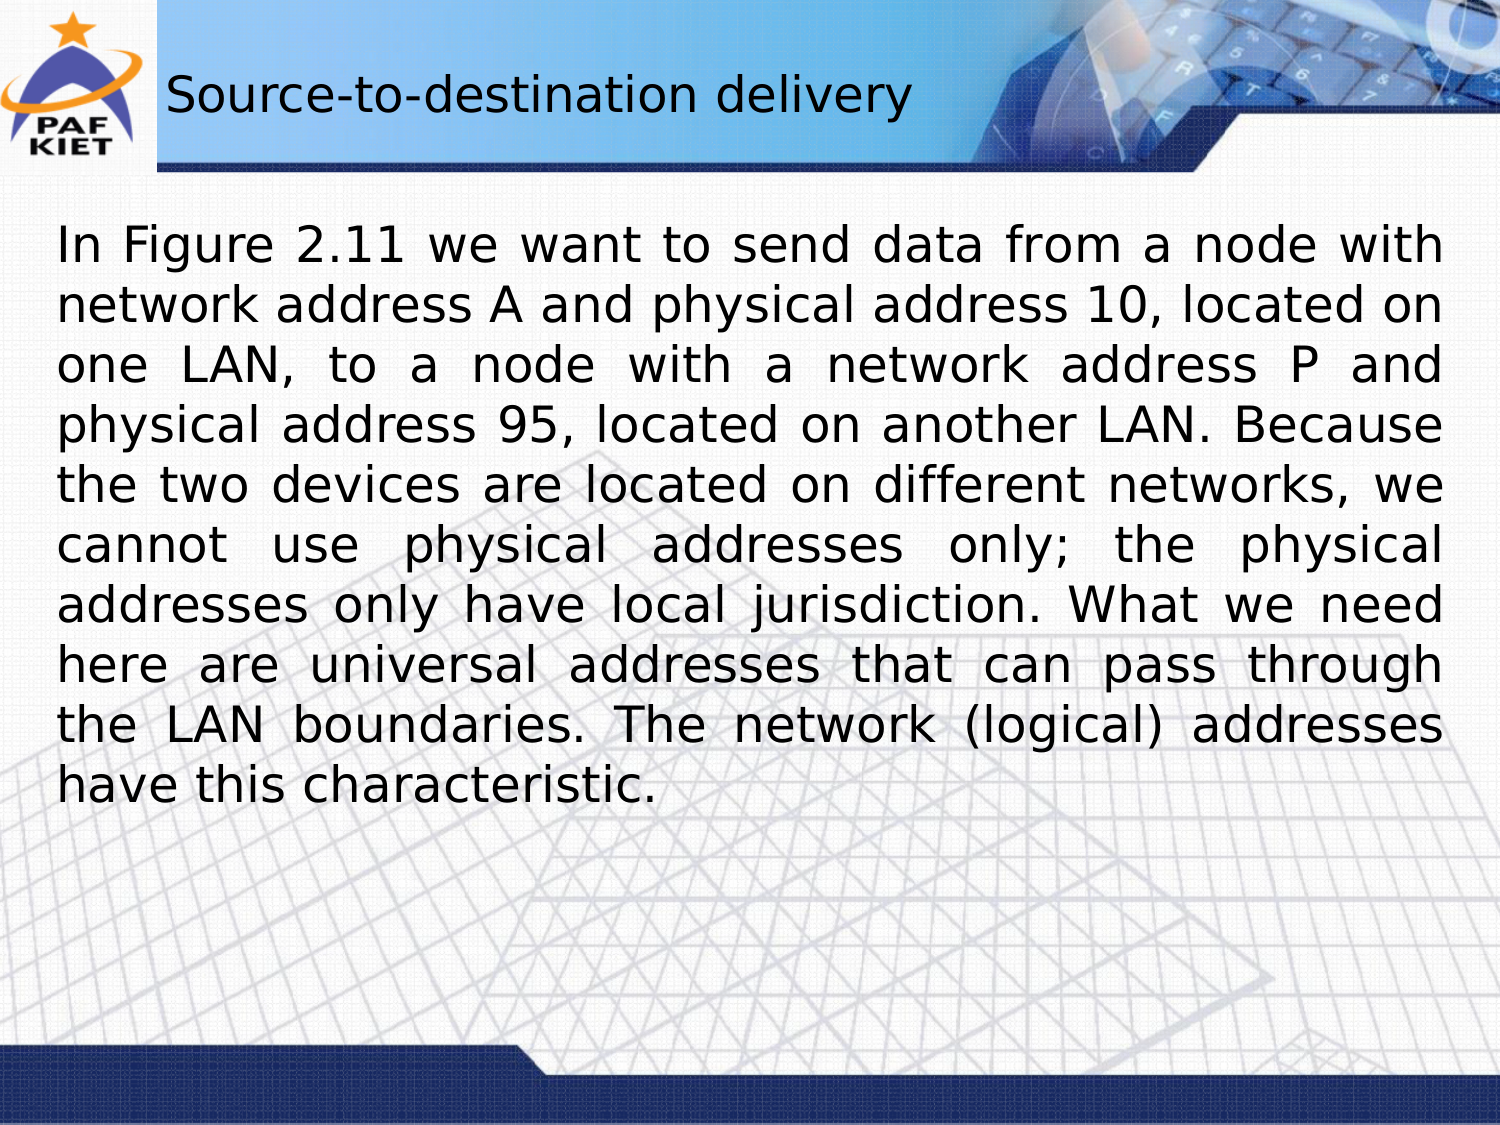

# Source-to-destination delivery
In Figure 2.11 we want to send data from a node with network address A and physical address 10, located on one LAN, to a node with a network address P and physical address 95, located on another LAN. Because the two devices are located on different networks, we cannot use physical addresses only; the physical addresses only have local jurisdiction. What we need here are universal addresses that can pass through the LAN boundaries. The network (logical) addresses have this characteristic.